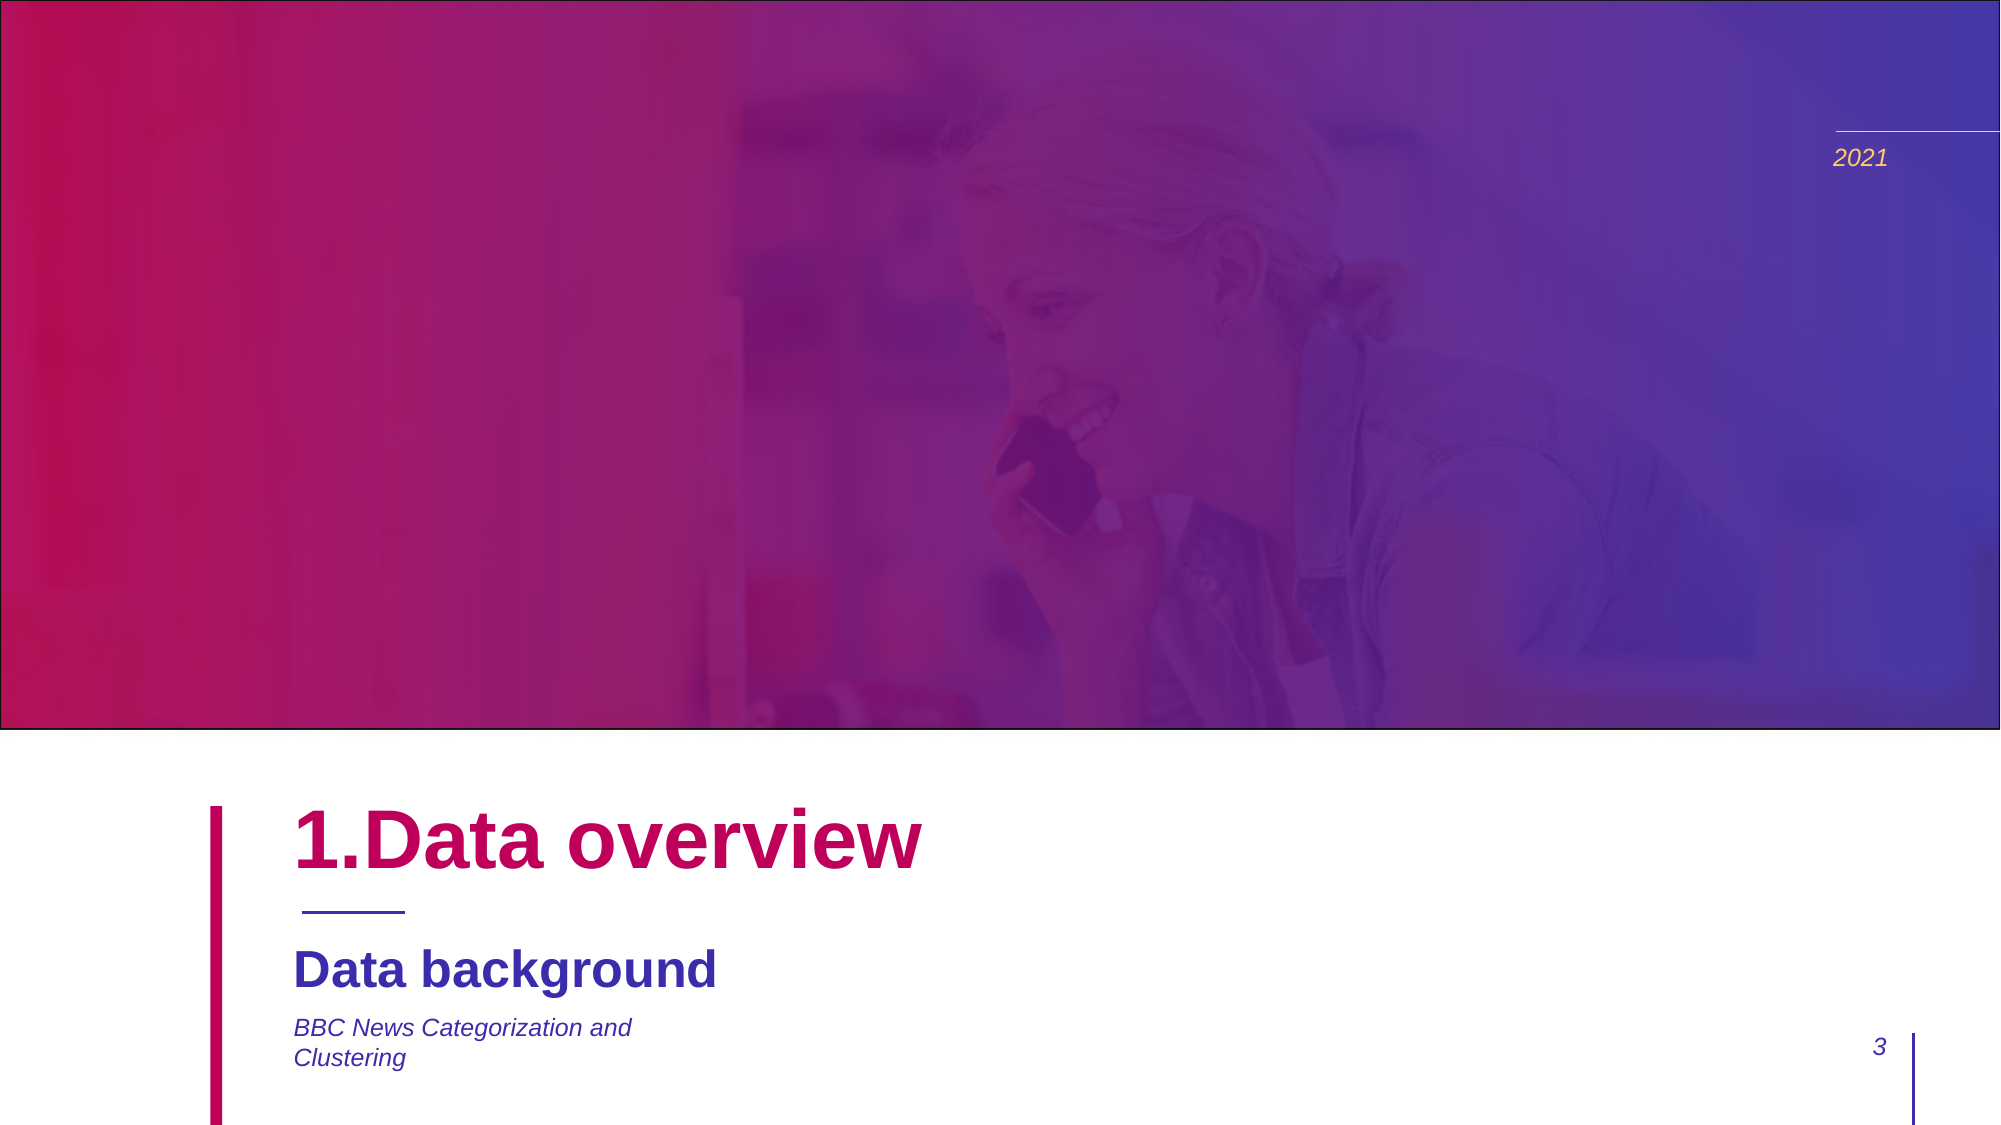

2021
# 1.Data overview
Data background
BBC News Categorization and Clustering
3